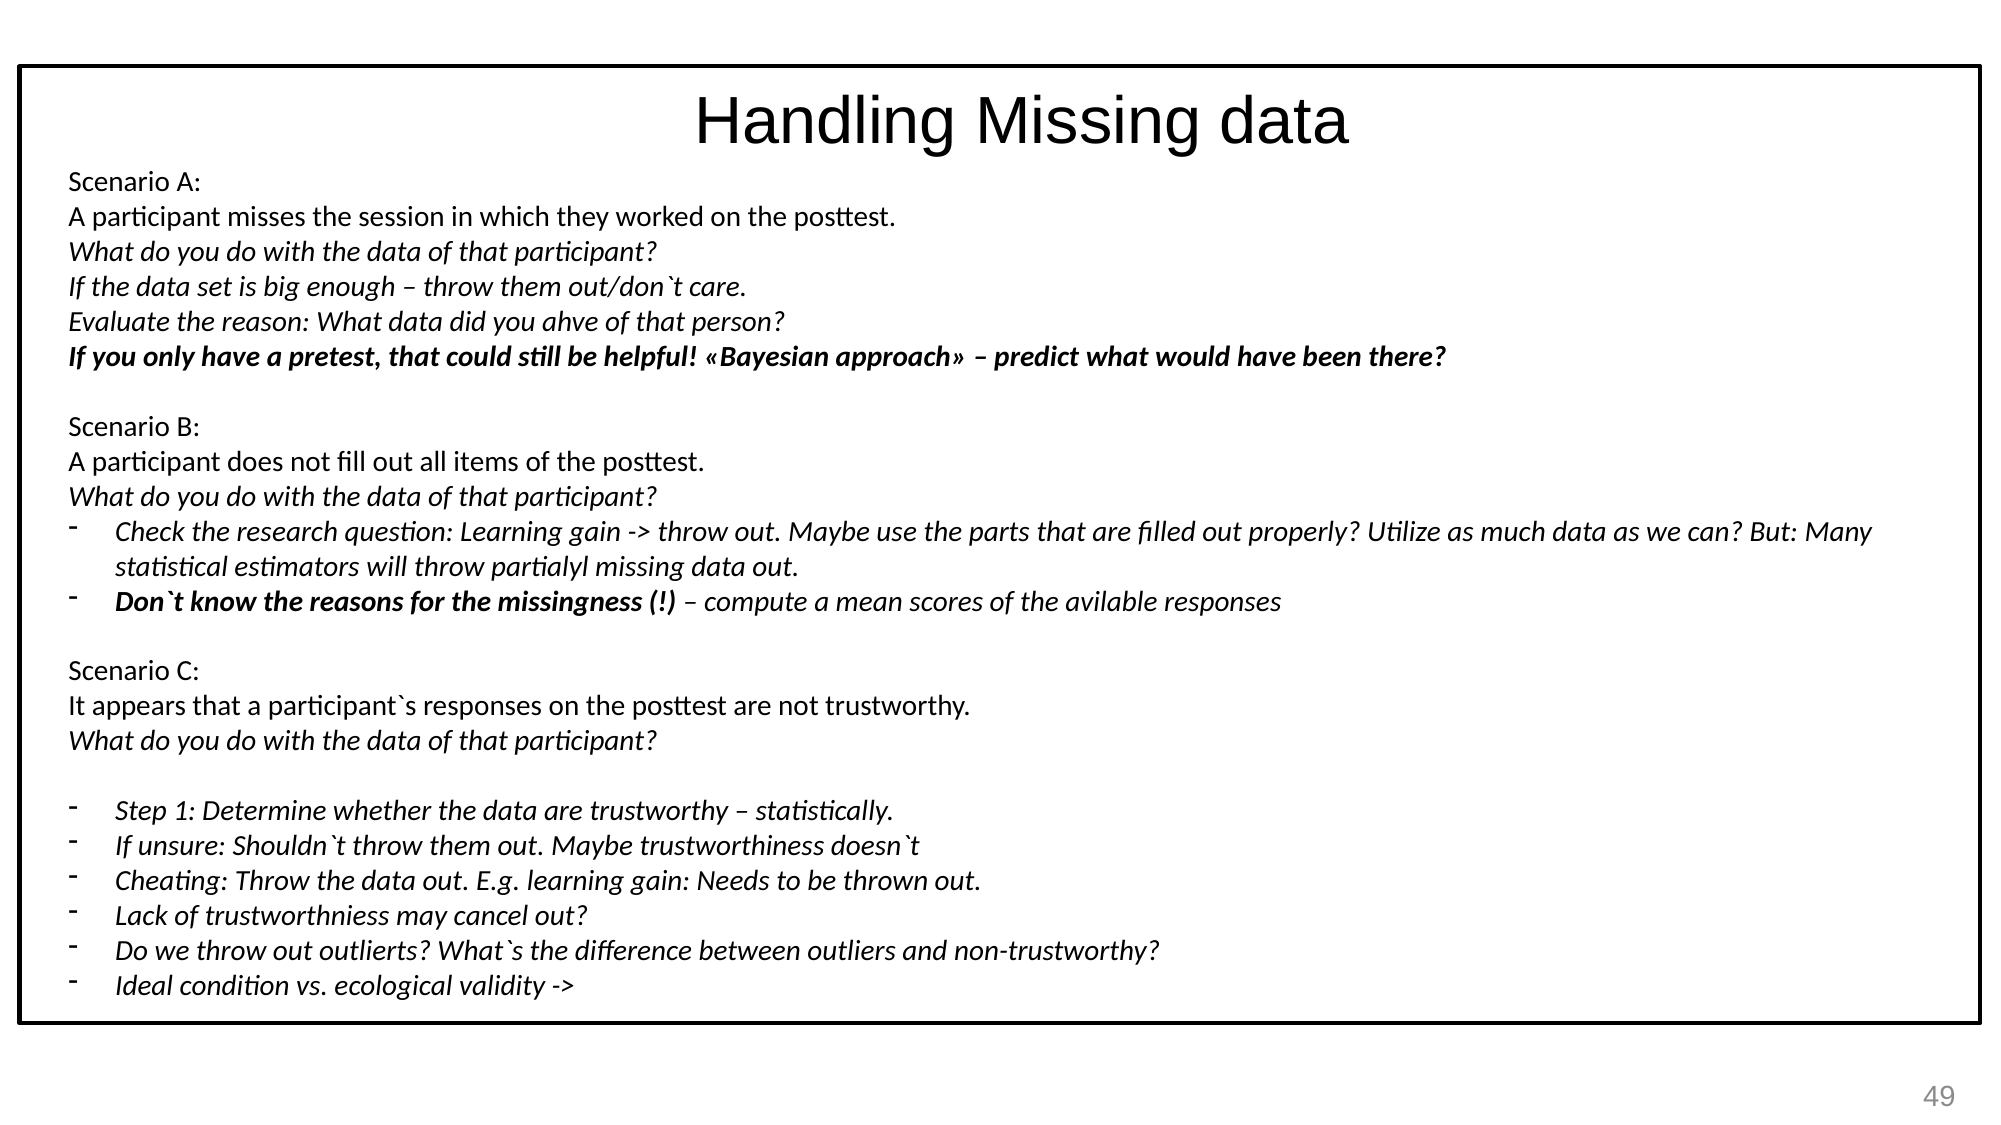

Handling Missing data
Scenario A:
A participant misses the session in which they worked on the posttest.
What do you do with the data of that participant?
If the data set is big enough – throw them out/don`t care.
Evaluate the reason: What data did you ahve of that person?
If you only have a pretest, that could still be helpful! «Bayesian approach» – predict what would have been there?

Scenario B:
A participant does not fill out all items of the posttest.
What do you do with the data of that participant?
Check the research question: Learning gain -> throw out. Maybe use the parts that are filled out properly? Utilize as much data as we can? But: Many statistical estimators will throw partialyl missing data out.
Don`t know the reasons for the missingness (!) – compute a mean scores of the avilable responses

Scenario C:
It appears that a participant`s responses on the posttest are not trustworthy.
What do you do with the data of that participant?

Step 1: Determine whether the data are trustworthy – statistically.
If unsure: Shouldn`t throw them out. Maybe trustworthiness doesn`t
Cheating: Throw the data out. E.g. learning gain: Needs to be thrown out.
Lack of trustworthniess may cancel out?
Do we throw out outlierts? What`s the difference between outliers and non-trustworthy?
Ideal condition vs. ecological validity ->

49